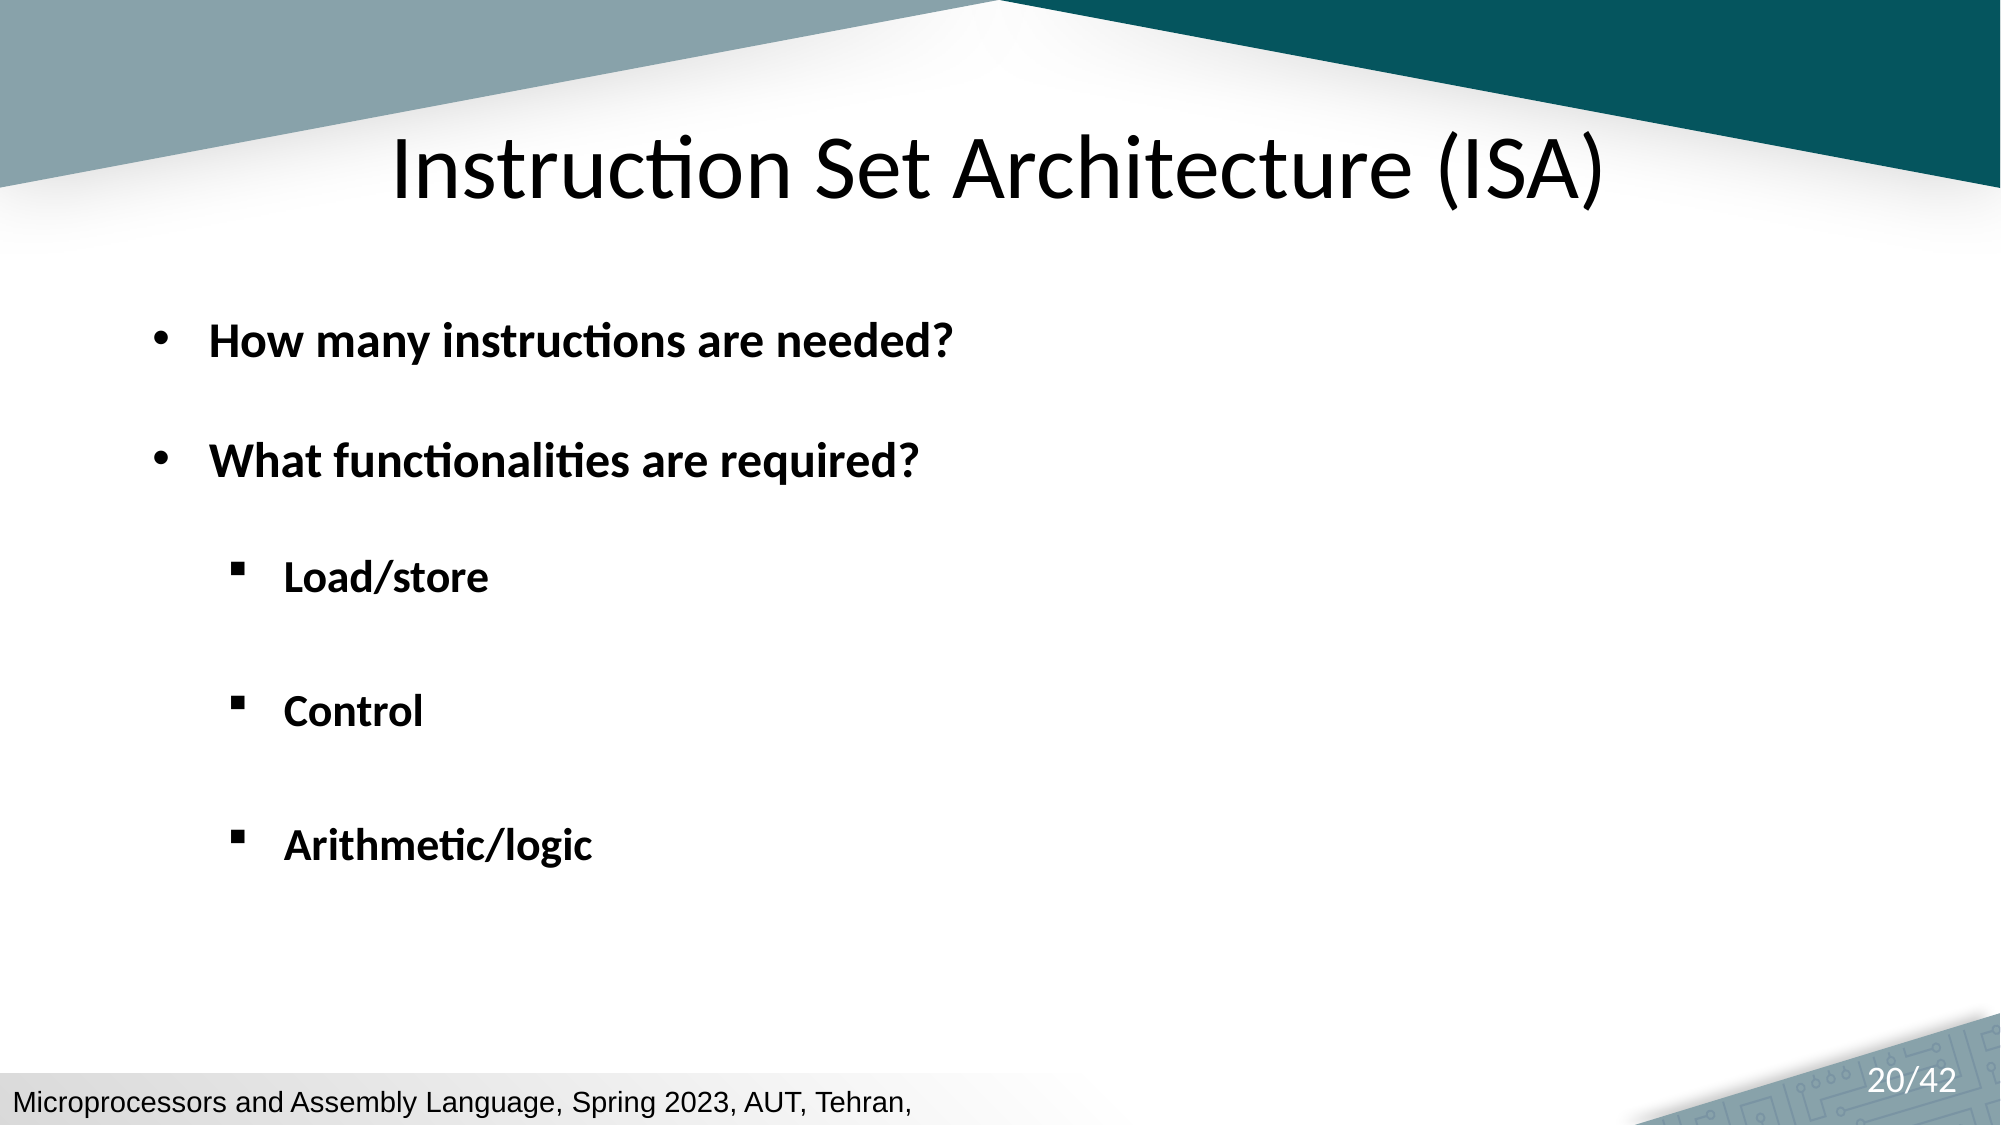

# Instruction Set Architecture (ISA)
How many instructions are needed?

What functionalities are required?

Load/store

Control

Arithmetic/logic
20/42